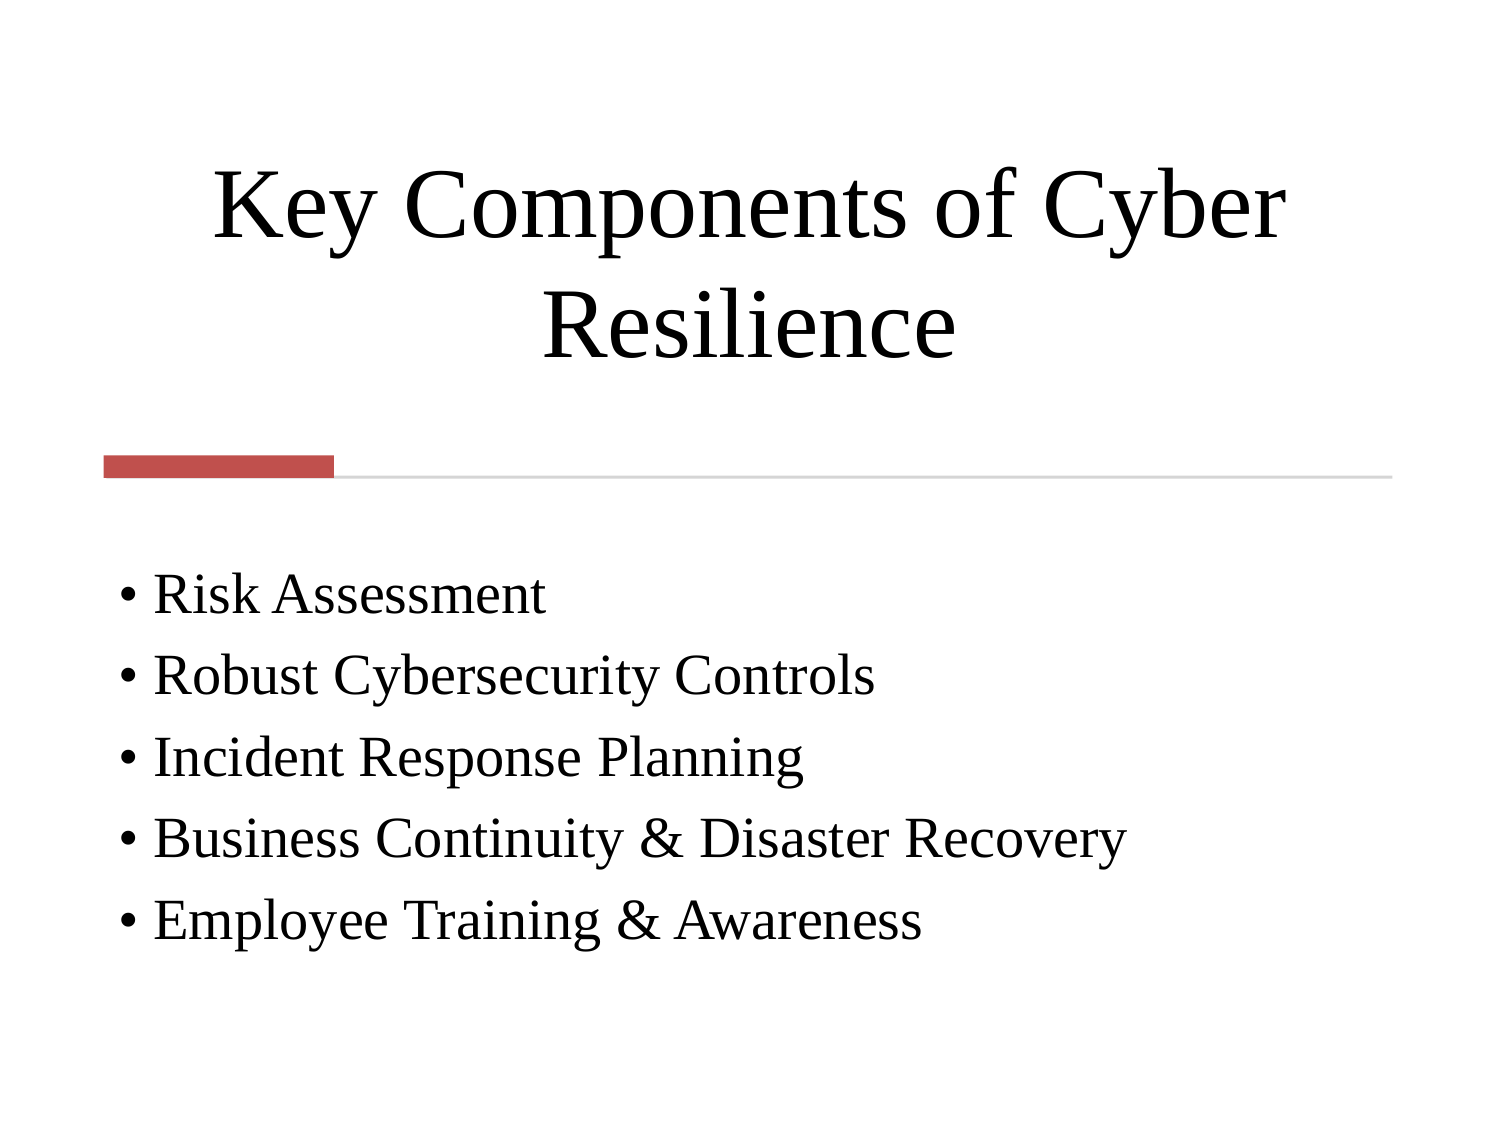

# Key Components of Cyber Resilience

• Risk Assessment
• Robust Cybersecurity Controls
• Incident Response Planning
• Business Continuity & Disaster Recovery
• Employee Training & Awareness